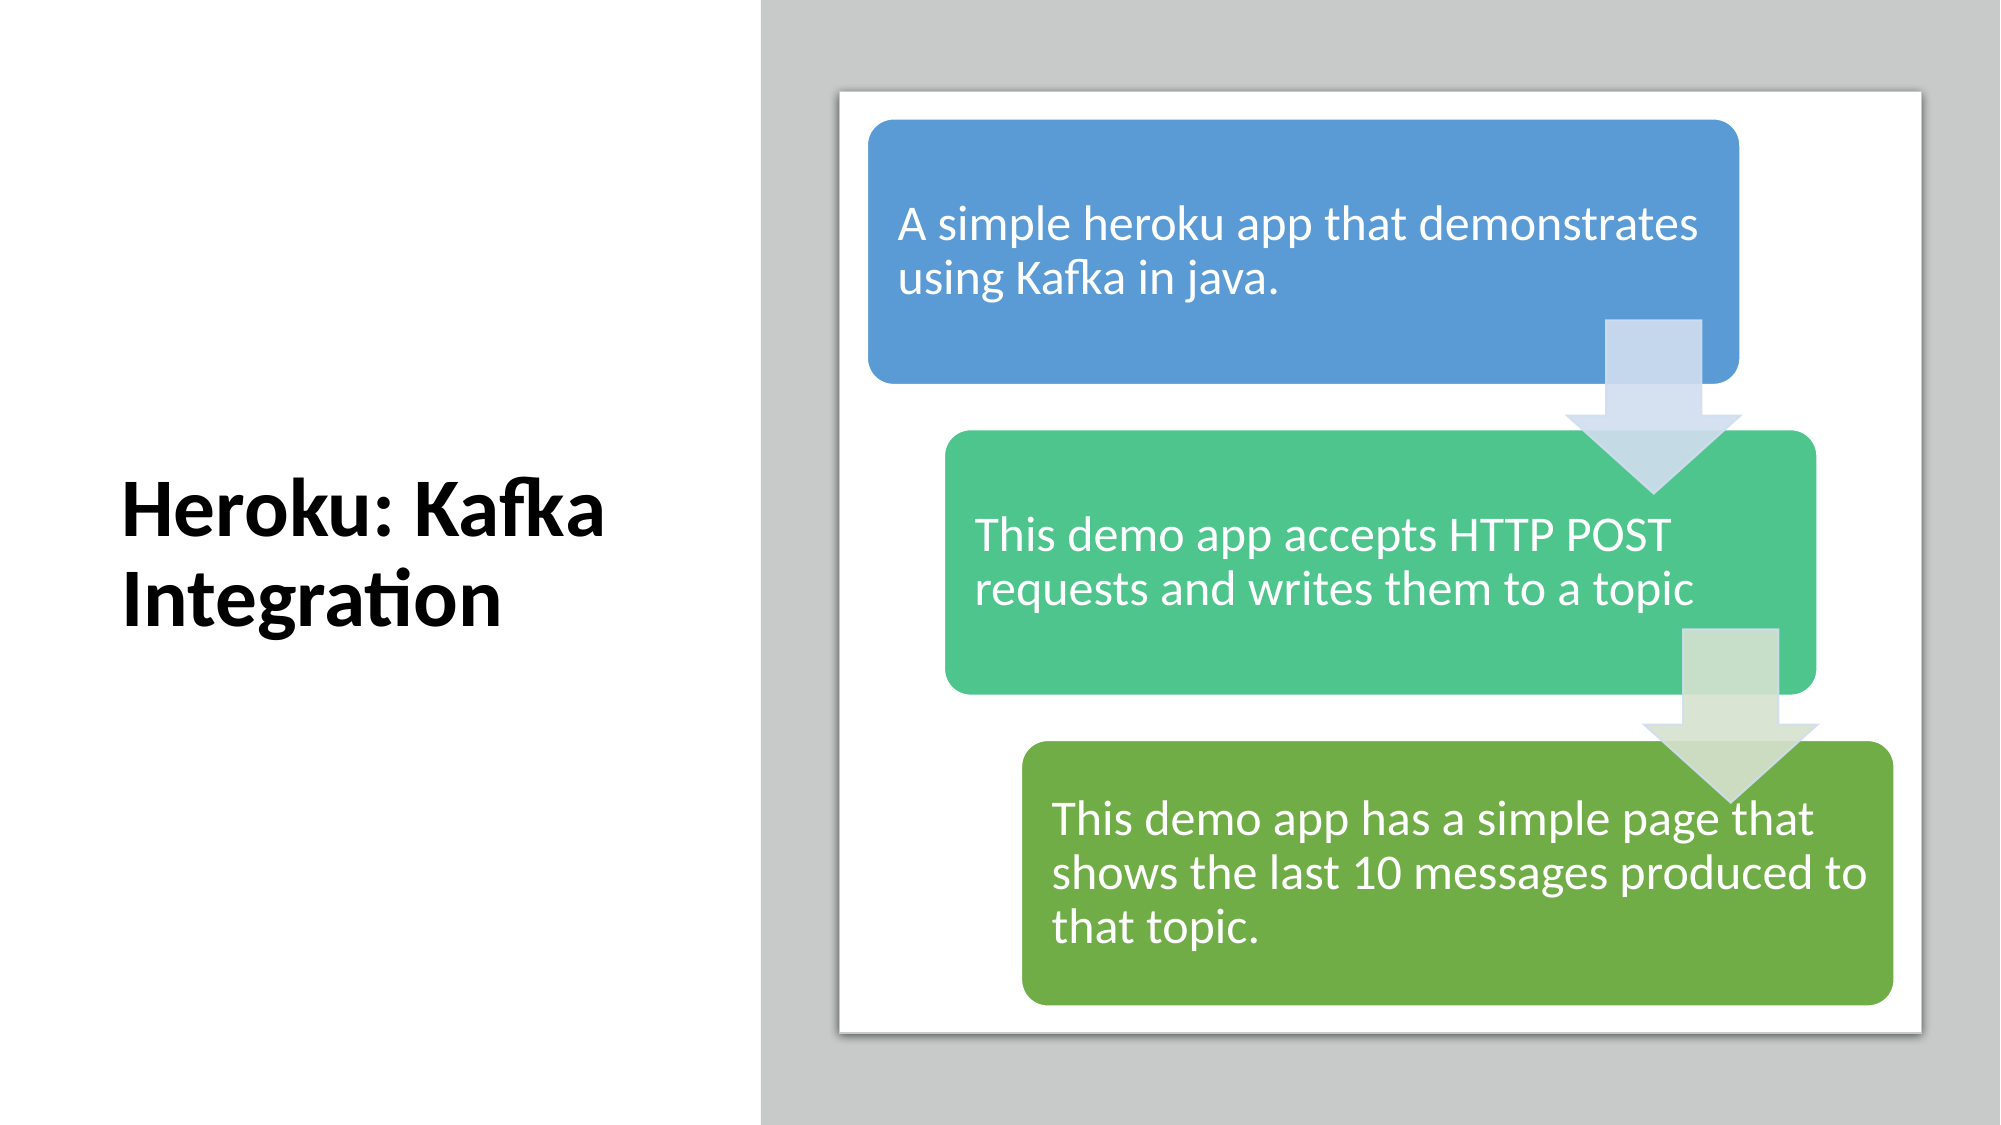

# Heroku: Kafka Integration
A simple heroku app that demonstrates using Kafka in java.
This demo app accepts HTTP POST requests and writes them to a topic
This demo app has a simple page that shows the last 10 messages produced to that topic.